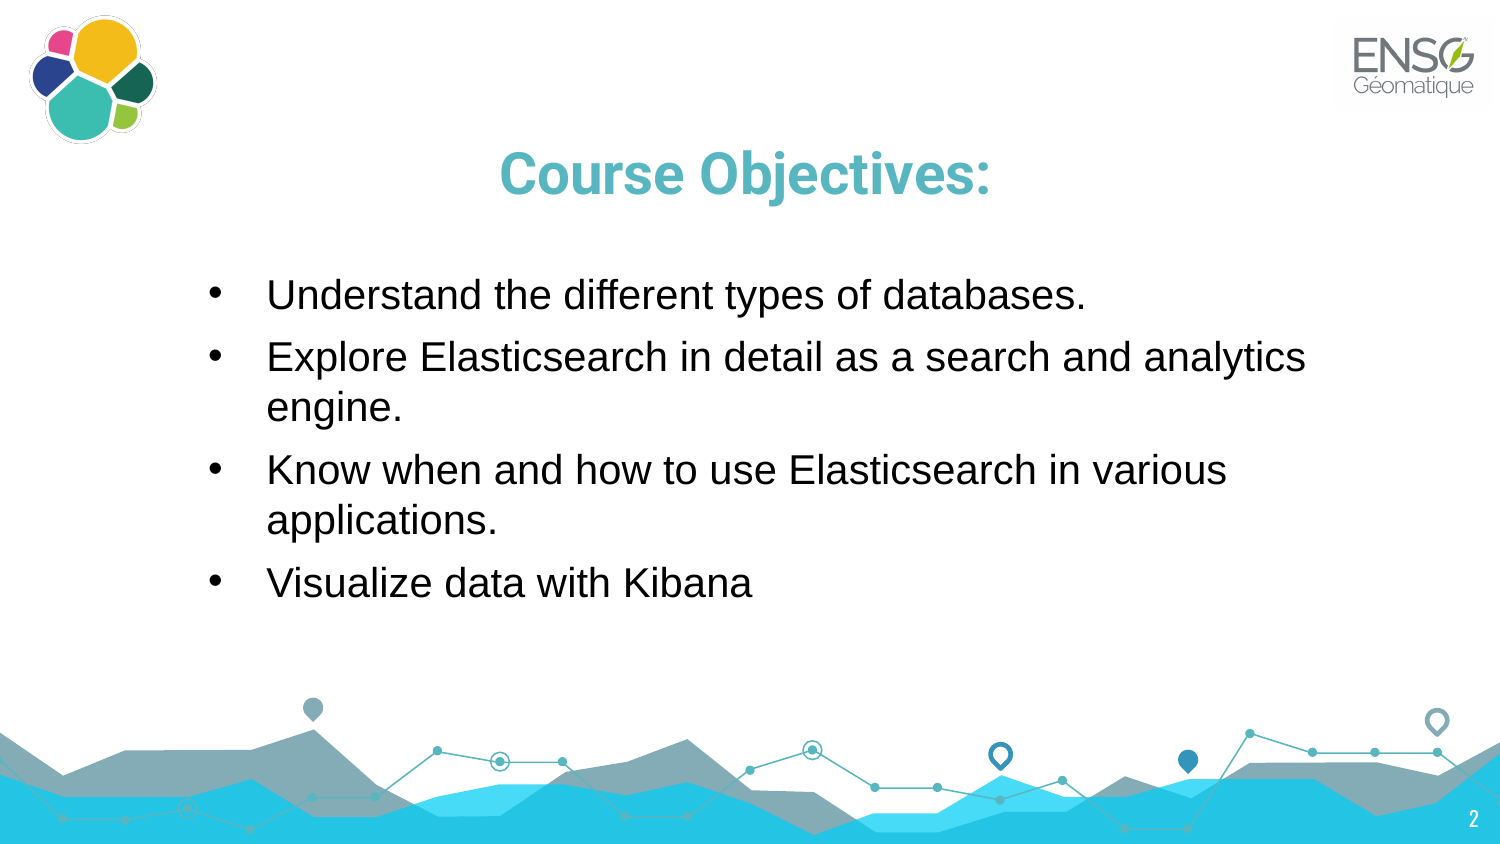

# Course Objectives:
Understand the different types of databases.
Explore Elasticsearch in detail as a search and analytics engine.
Know when and how to use Elasticsearch in various applications.
Visualize data with Kibana
2